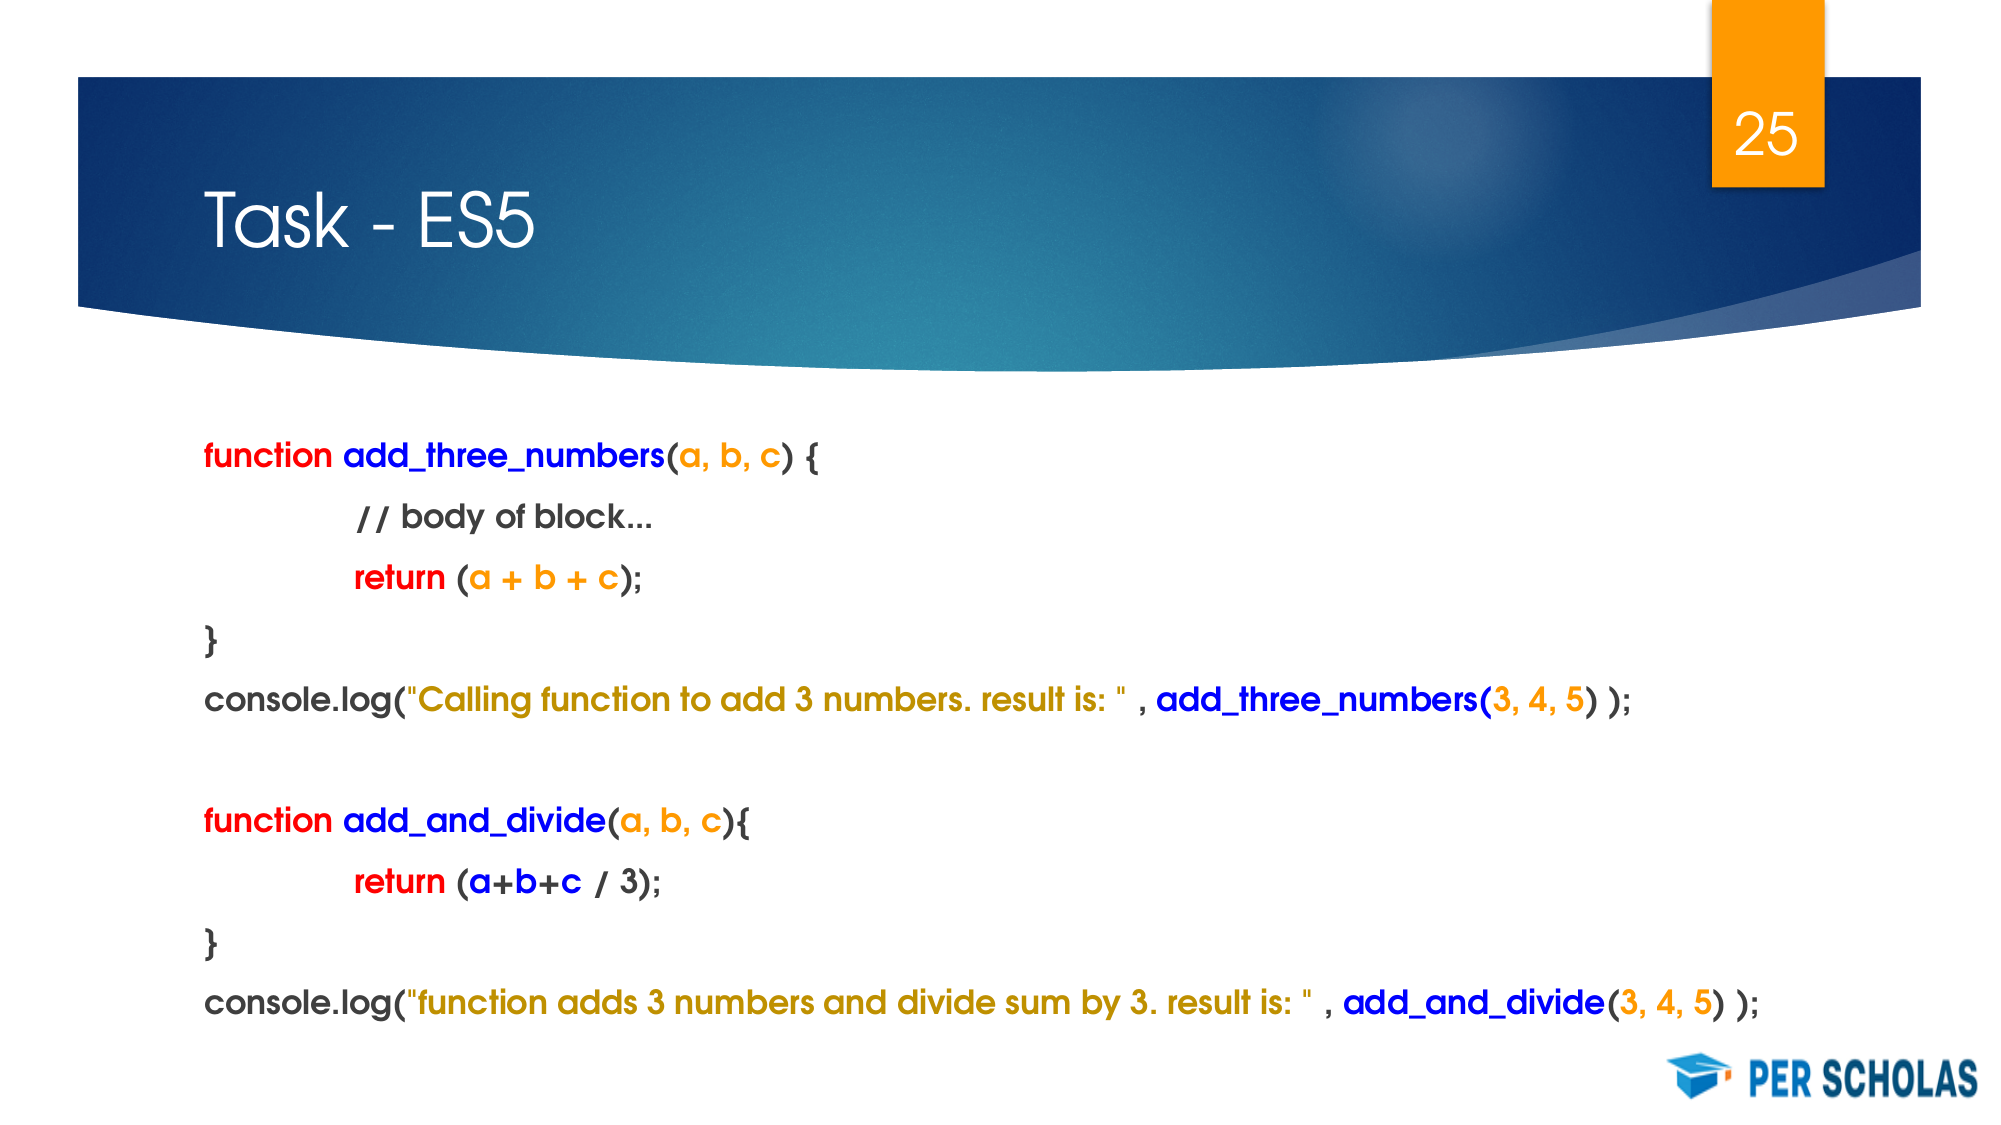

25
# Task - ES5
function add_three_numbers(a, b, c) {
	// body of block...
	return (a + b + c);
}
console.log("Calling function to add 3 numbers. result is: " , add_three_numbers(3, 4, 5) );

function add_and_divide(a, b, c){
	return (a+b+c / 3);
}
console.log("function adds 3 numbers and divide sum by 3. result is: " , add_and_divide(3, 4, 5) );